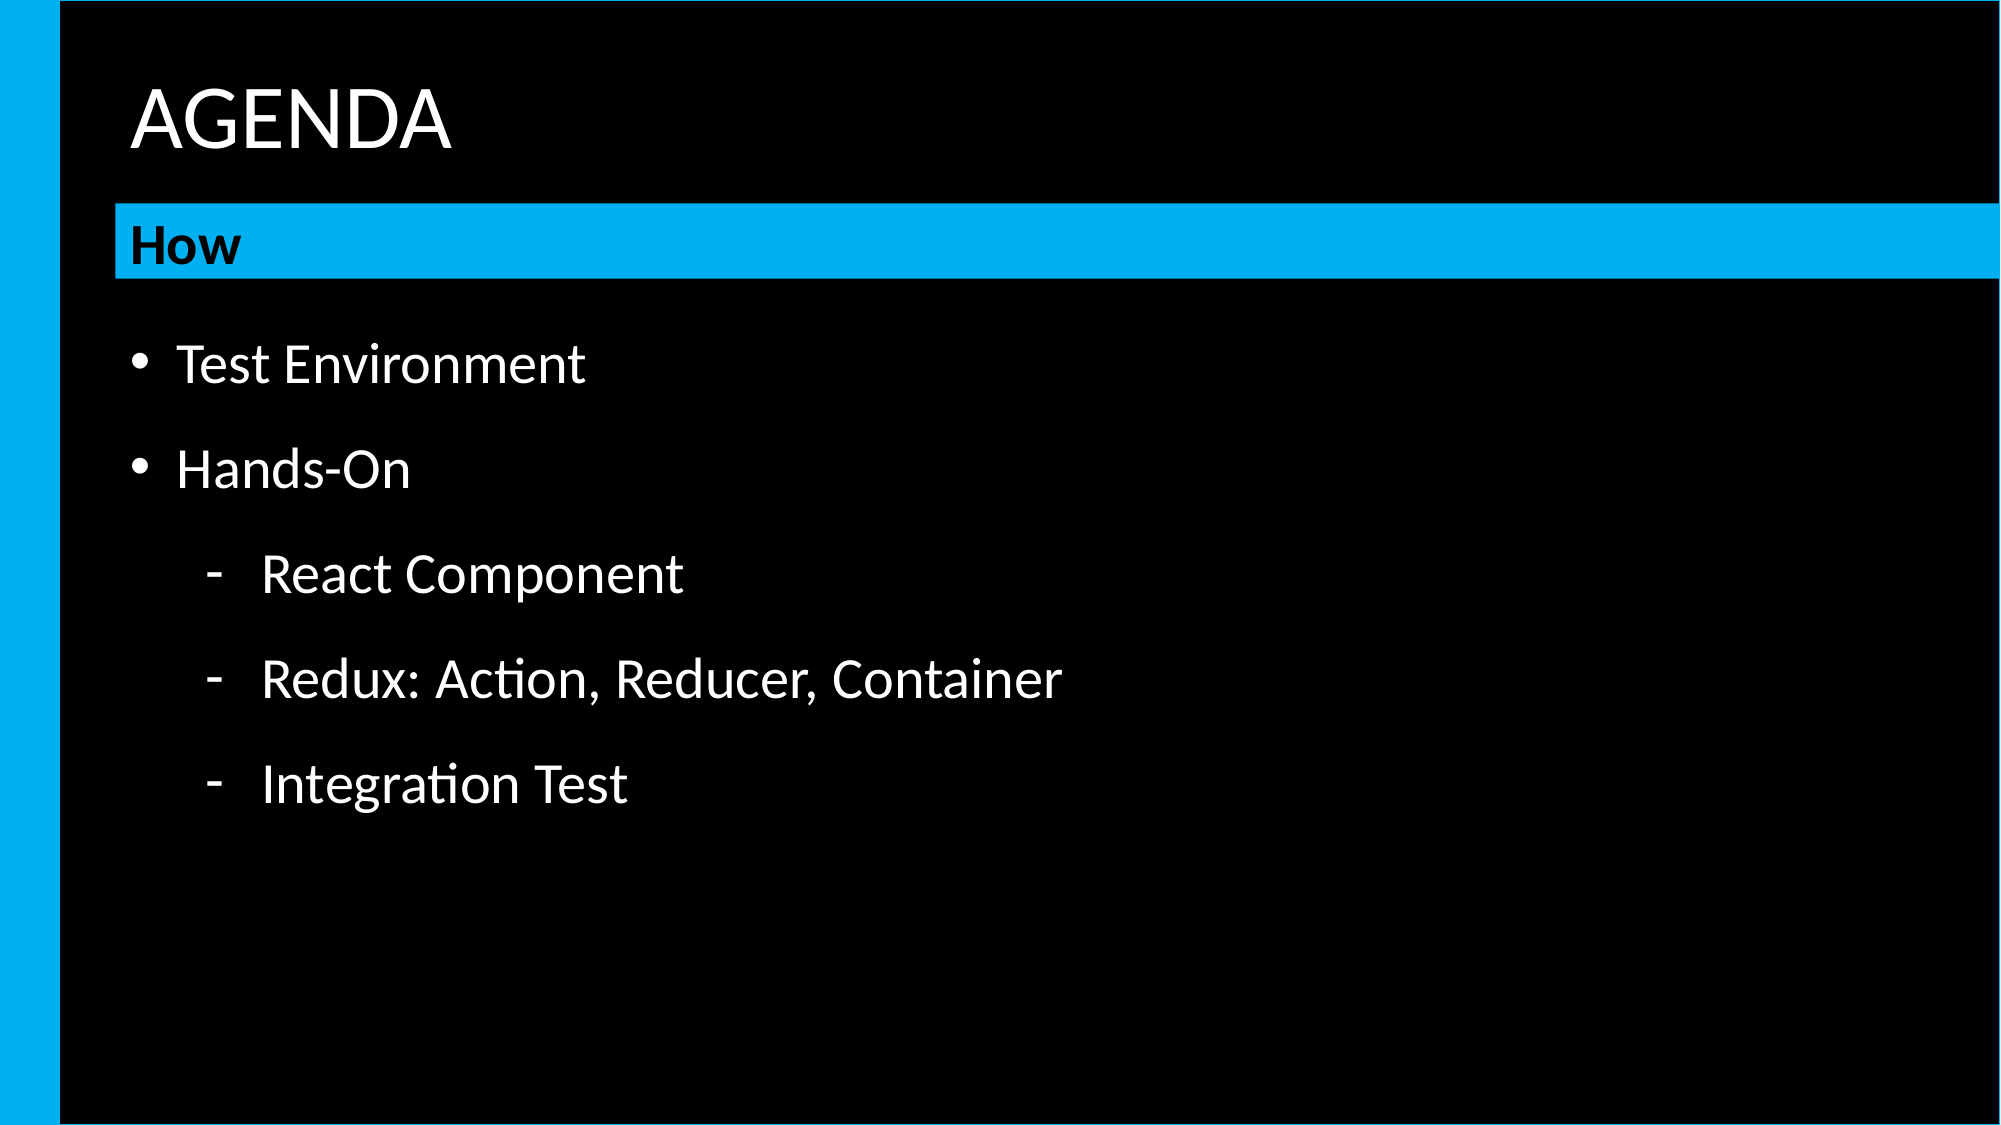

# AGENDA
How
Test Environment
Hands-On
React Component
Redux: Action, Reducer, Container
Integration Test